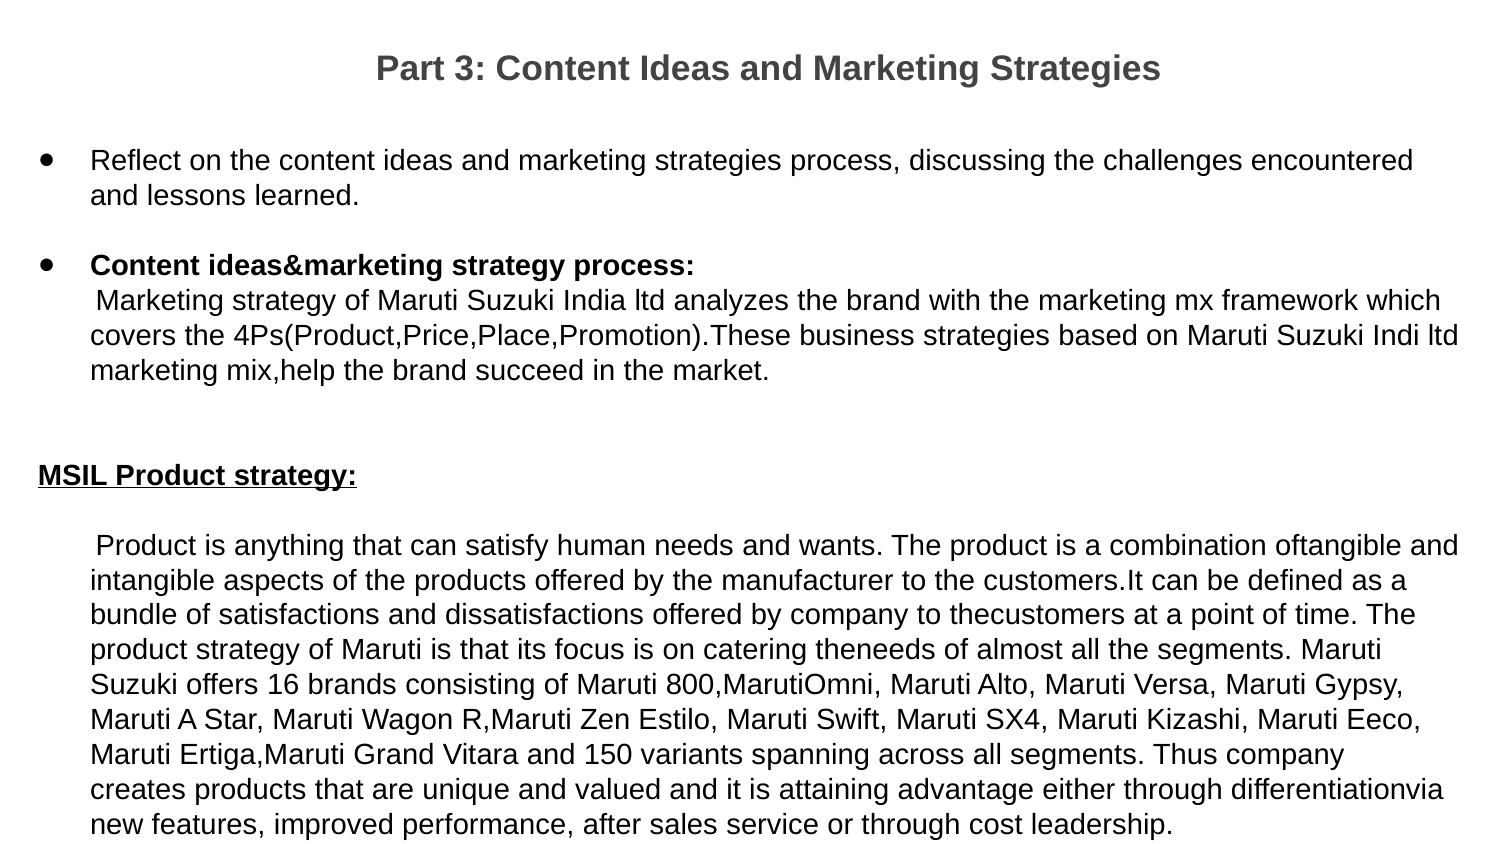

Part 3: Content Ideas and Marketing Strategies

Reflect on the content ideas and marketing strategies process, discussing the challenges encountered and lessons learned.

Content ideas&marketing strategy process:
       Marketing strategy of Maruti Suzuki India ltd analyzes the brand with the marketing mx framework which covers the 4Ps(Product,Price,Place,Promotion).These business strategies based on Maruti Suzuki Indi ltd marketing mix,help the brand succeed in the market.

MSIL Product strategy:

       Product is anything that can satisfy human needs and wants. The product is a combination oftangible and intangible aspects of the products offered by the manufacturer to the customers.It can be defined as a bundle of satisfactions and dissatisfactions offered by company to thecustomers at a point of time. The product strategy of Maruti is that its focus is on catering theneeds of almost all the segments. Maruti Suzuki offers 16 brands consisting of Maruti 800,MarutiOmni, Maruti Alto, Maruti Versa, Maruti Gypsy, Maruti A Star, Maruti Wagon R,Maruti Zen Estilo, Maruti Swift, Maruti SX4, Maruti Kizashi, Maruti Eeco, Maruti Ertiga,Maruti Grand Vitara and 150 variants spanning across all segments. Thus company creates products that are unique and valued and it is attaining advantage either through differentiationvia new features, improved performance, after sales service or through cost leadership.